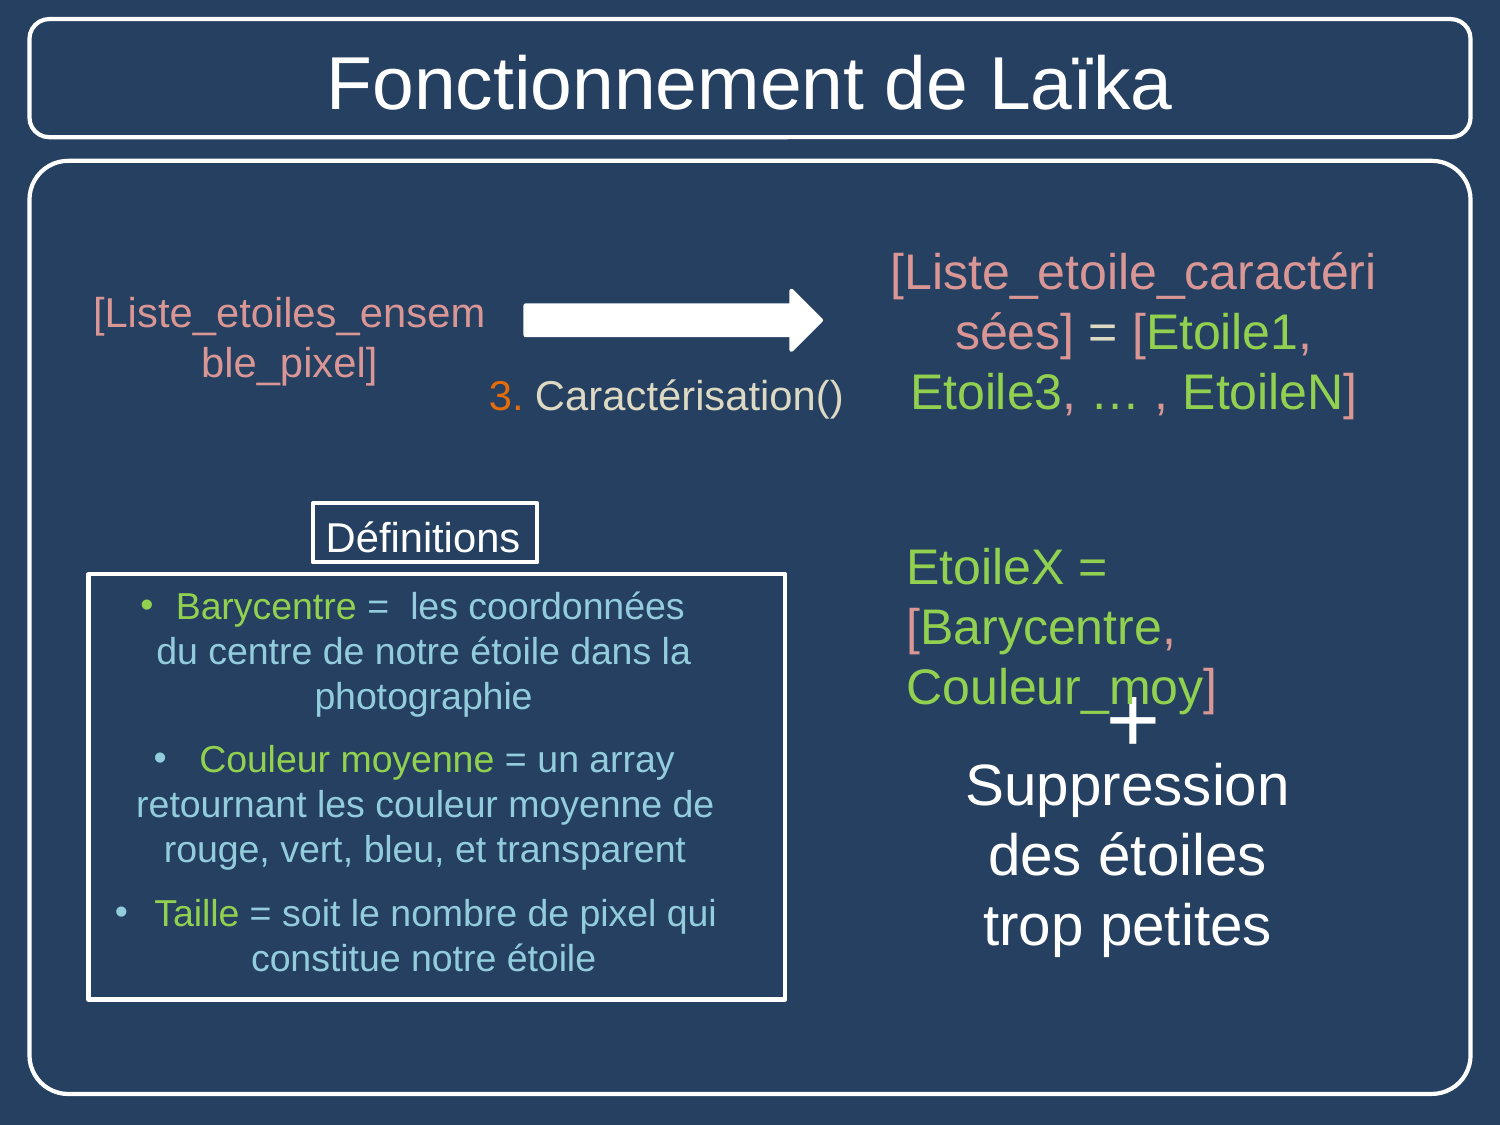

# Fonctionnement de Laïka

[Liste_etoile_caractérisées] = [Etoile1, Etoile3, … , EtoileN]
[Liste_etoiles_ensemble_pixel]

3. Caractérisation()
Définitions

EtoileX = [Barycentre, Couleur_moy]

Barycentre =  les coordonnées du centre de notre étoile dans la photographie
+
 Couleur moyenne = un array retournant les couleur moyenne de rouge, vert, bleu, et transparent
Suppression des étoiles trop petites
 Taille = soit le nombre de pixel qui constitue notre étoile